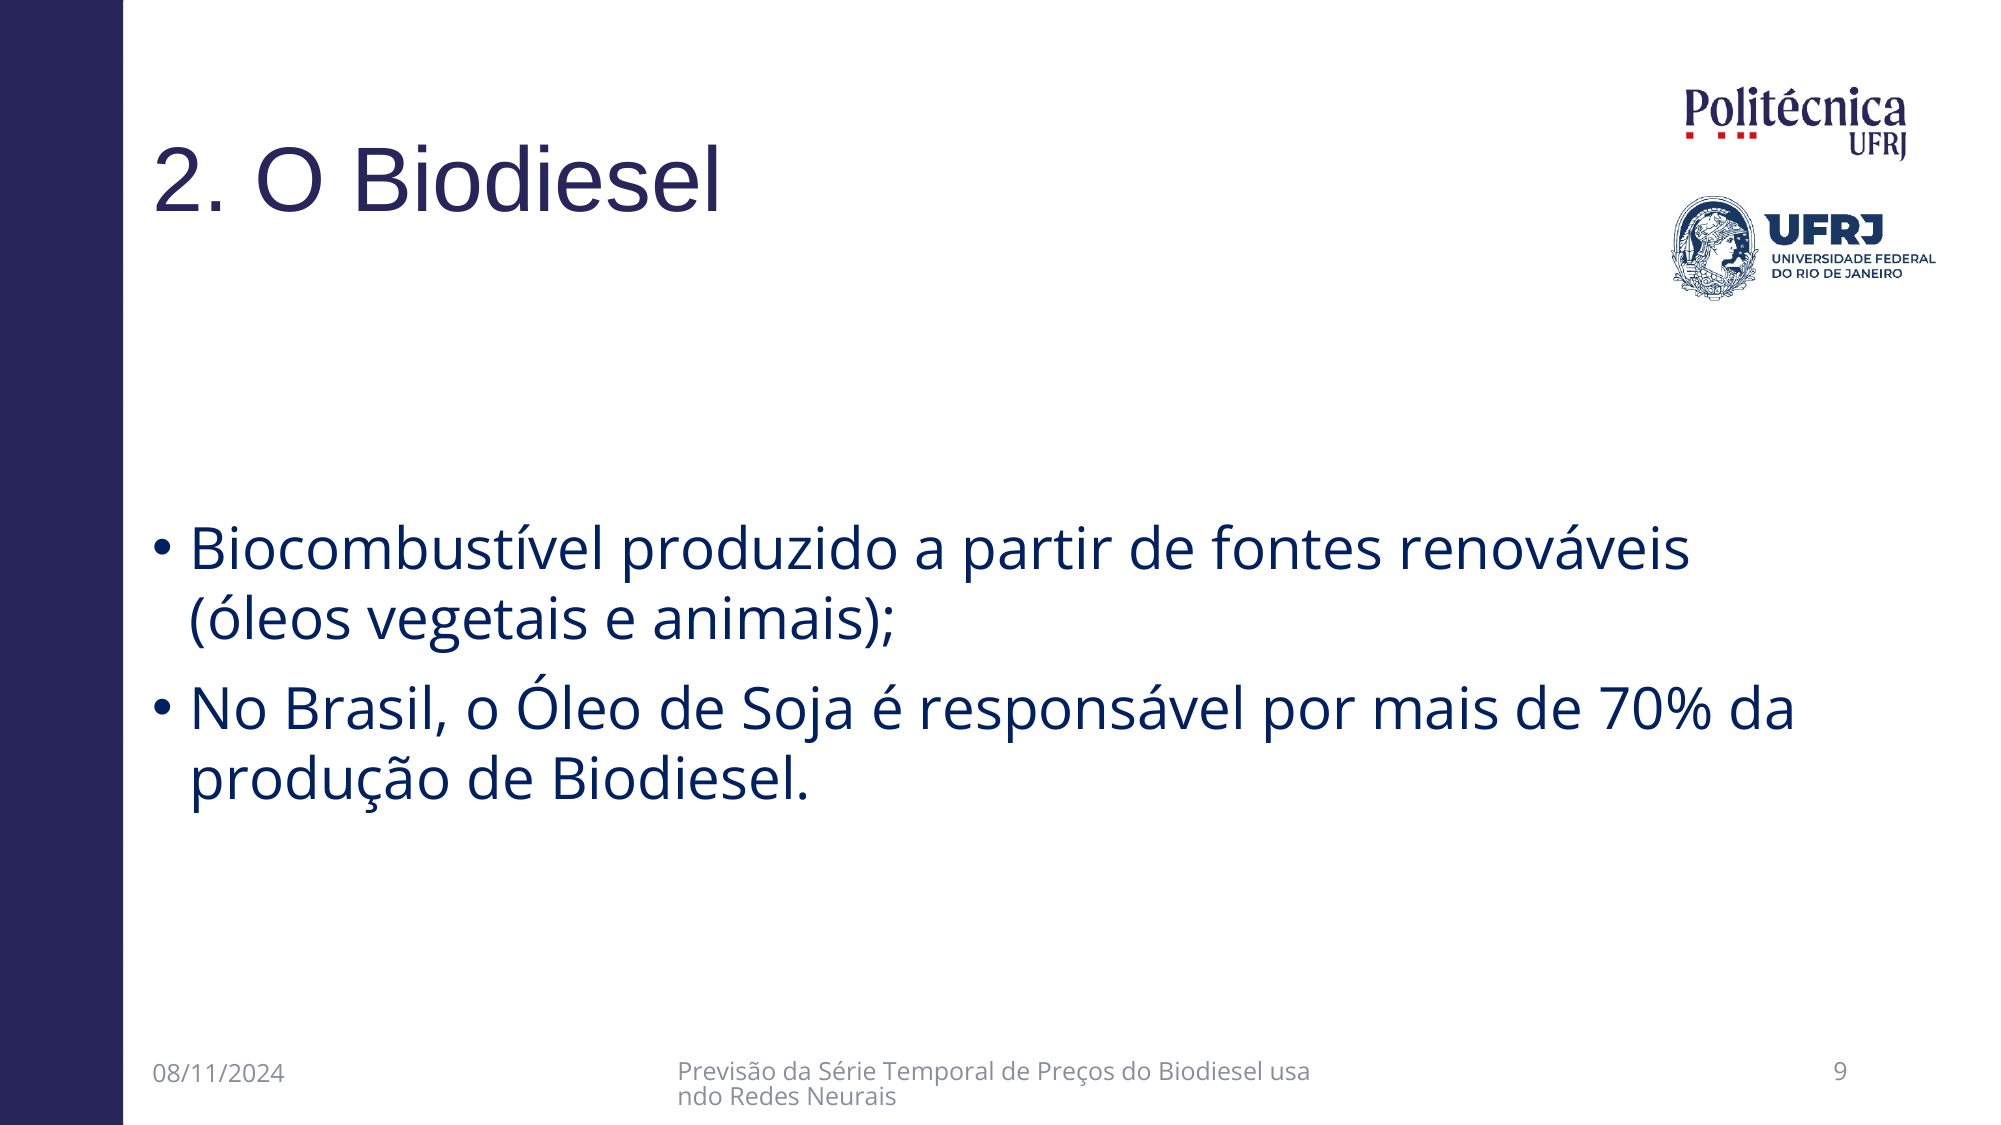

# 2. O Biodiesel
Biocombustível produzido a partir de fontes renováveis (óleos vegetais e animais);
No Brasil, o Óleo de Soja é responsável por mais de 70% da produção de Biodiesel.
08/11/2024
Previsão da Série Temporal de Preços do Biodiesel usando Redes Neurais
9